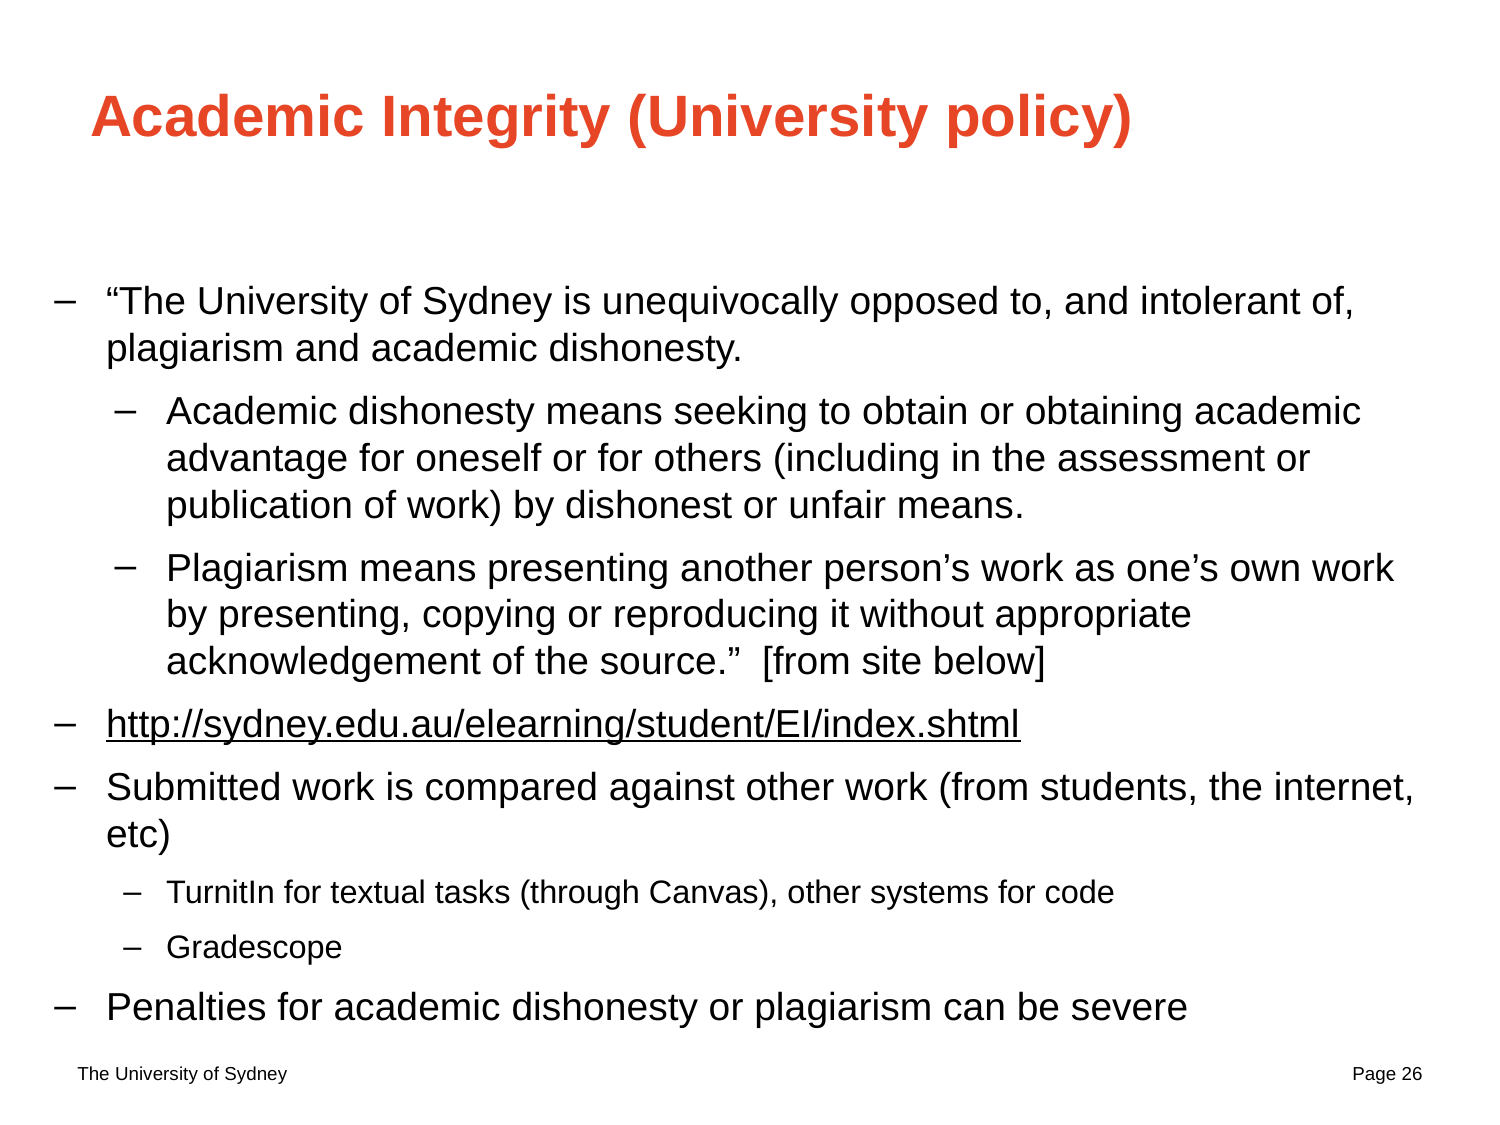

# Academic Integrity (University policy)
“The University of Sydney is unequivocally opposed to, and intolerant of, plagiarism and academic dishonesty.
Academic dishonesty means seeking to obtain or obtaining academic advantage for oneself or for others (including in the assessment or publication of work) by dishonest or unfair means.
Plagiarism means presenting another person’s work as one’s own work by presenting, copying or reproducing it without appropriate acknowledgement of the source.”  [from site below]
http://sydney.edu.au/elearning/student/EI/index.shtml
Submitted work is compared against other work (from students, the internet, etc)
TurnitIn for textual tasks (through Canvas), other systems for code
Gradescope
Penalties for academic dishonesty or plagiarism can be severe